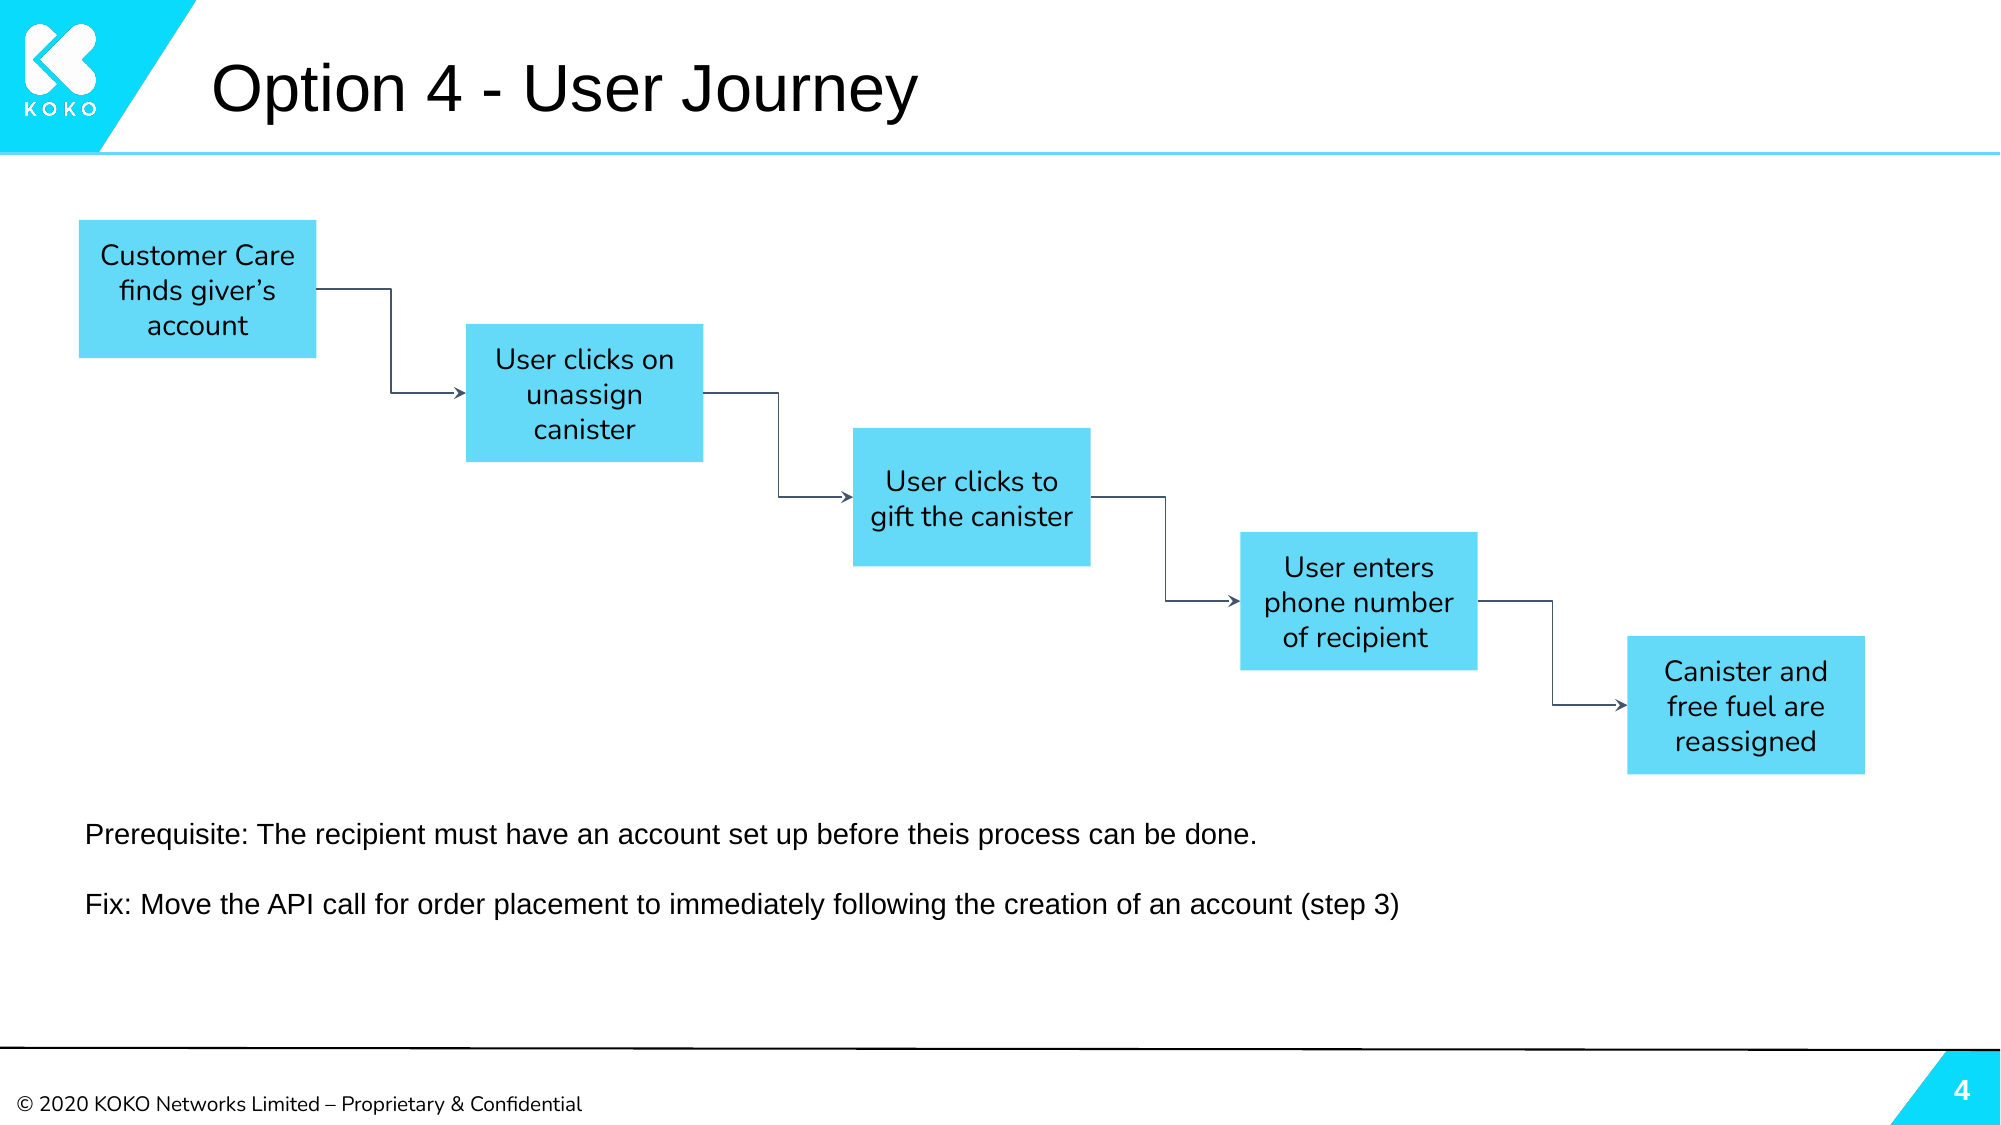

# Option 4 - User Journey
Customer Care finds giver’s account
User clicks on unassign canister
User clicks to gift the canister
User enters phone number of recipient
Canister and free fuel are reassigned
Prerequisite: The recipient must have an account set up before theis process can be done.

Fix: Move the API call for order placement to immediately following the creation of an account (step 3)
4